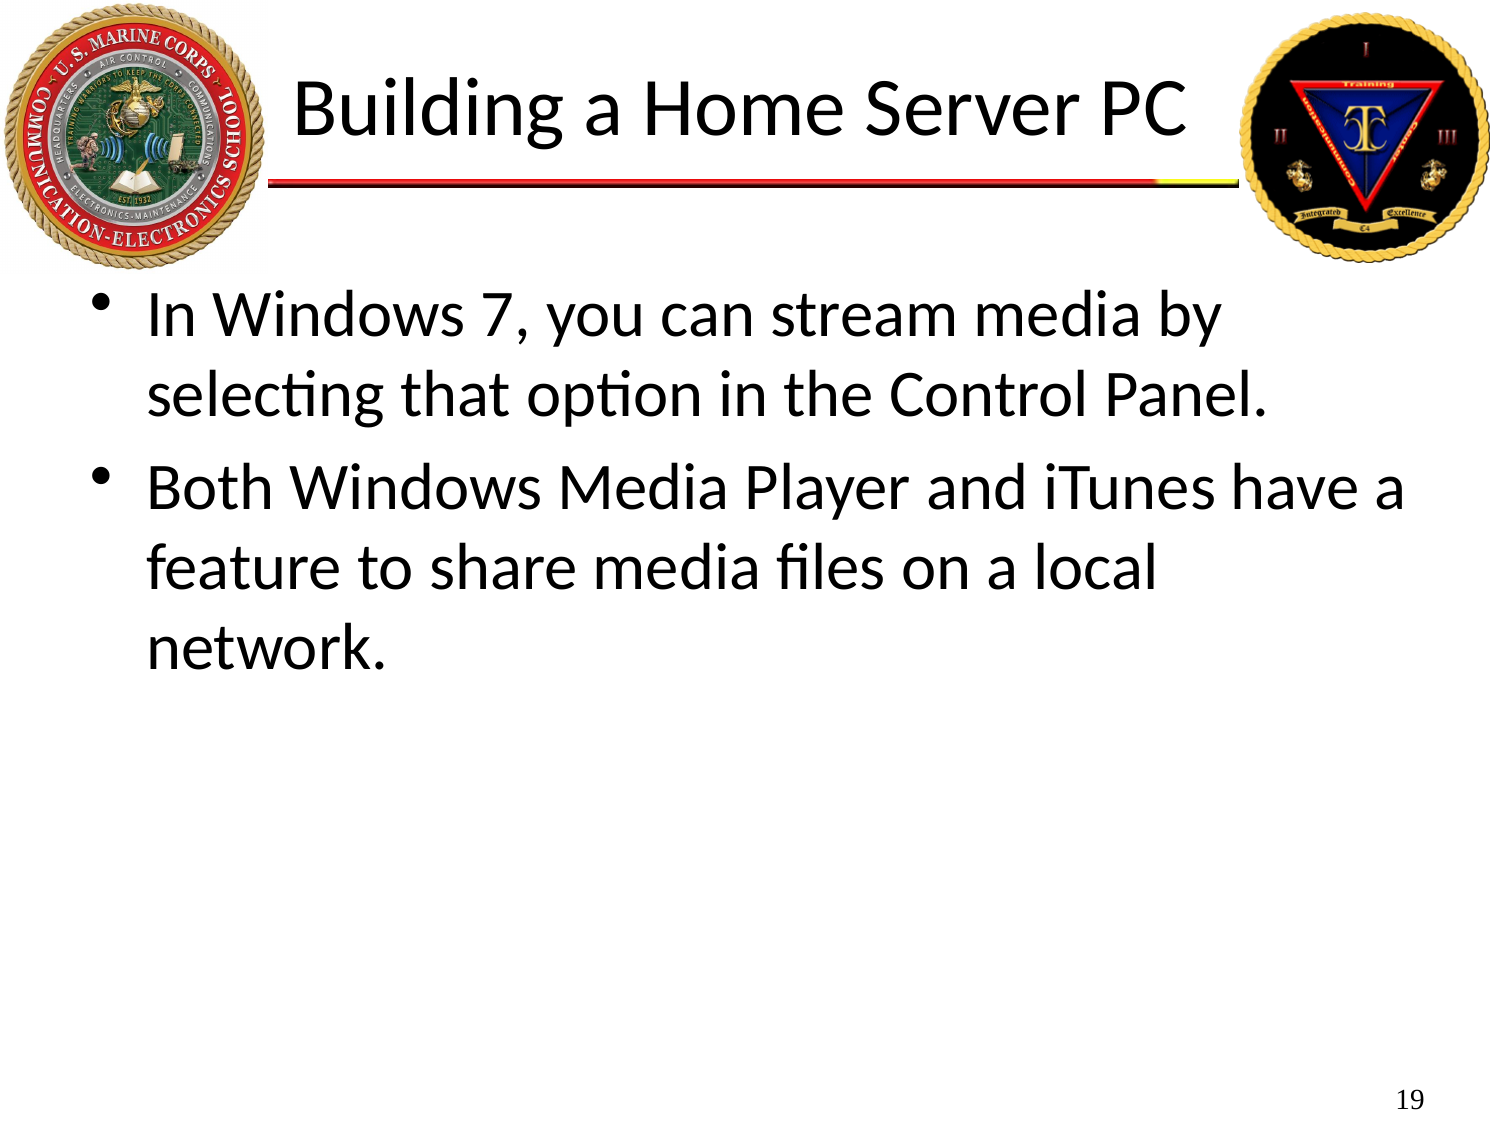

# Building a Home Server PC
In Windows 7, you can stream media by selecting that option in the Control Panel.
Both Windows Media Player and iTunes have a feature to share media files on a local network.